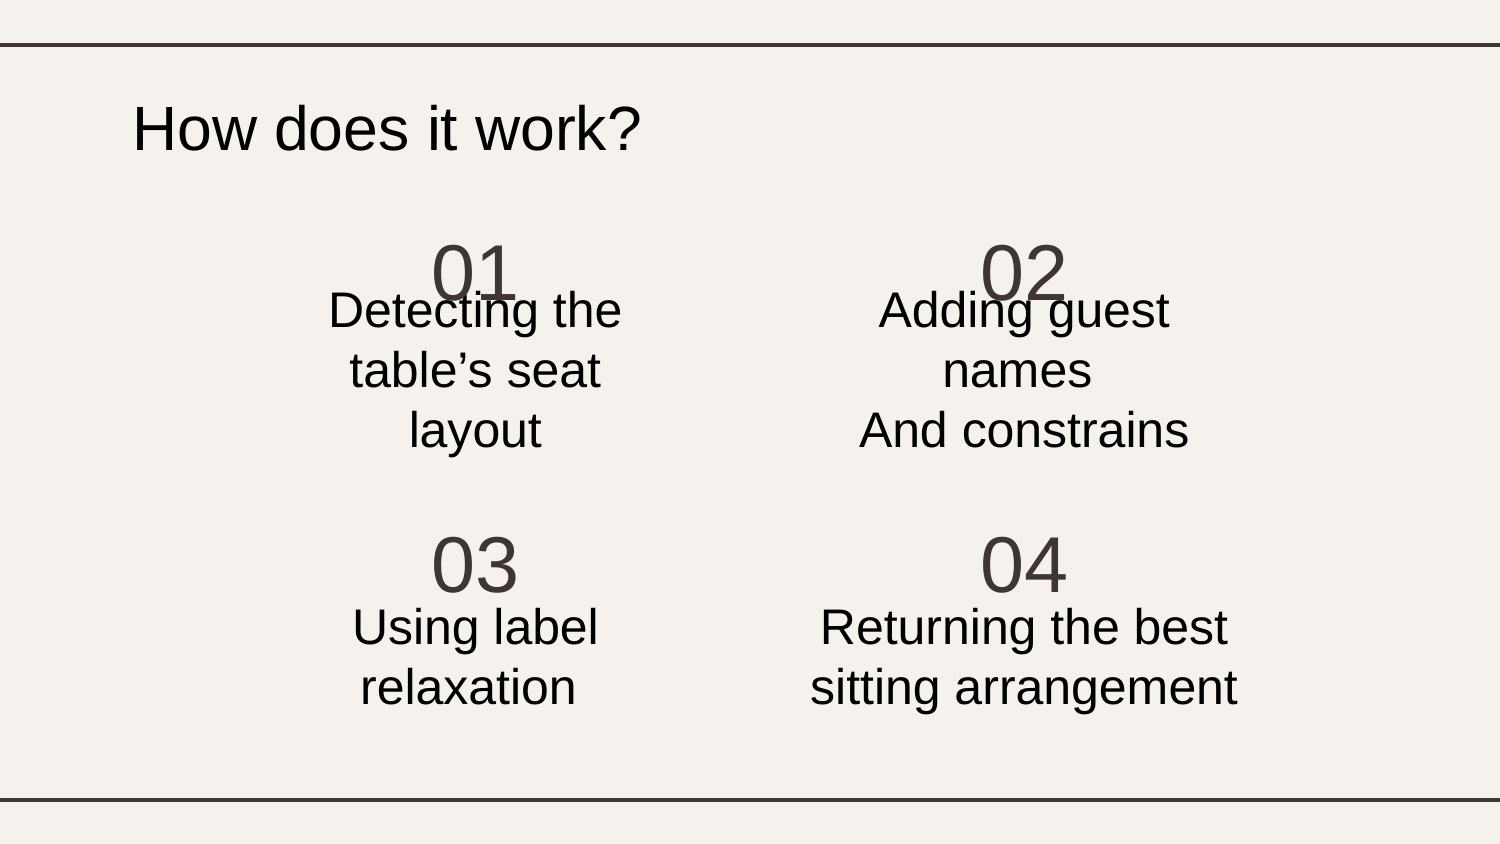

# How does it work?
01
02
Detecting the table’s seat layout
Adding guest names
And constrains
03
04
Using label relaxation
Returning the best
sitting arrangement